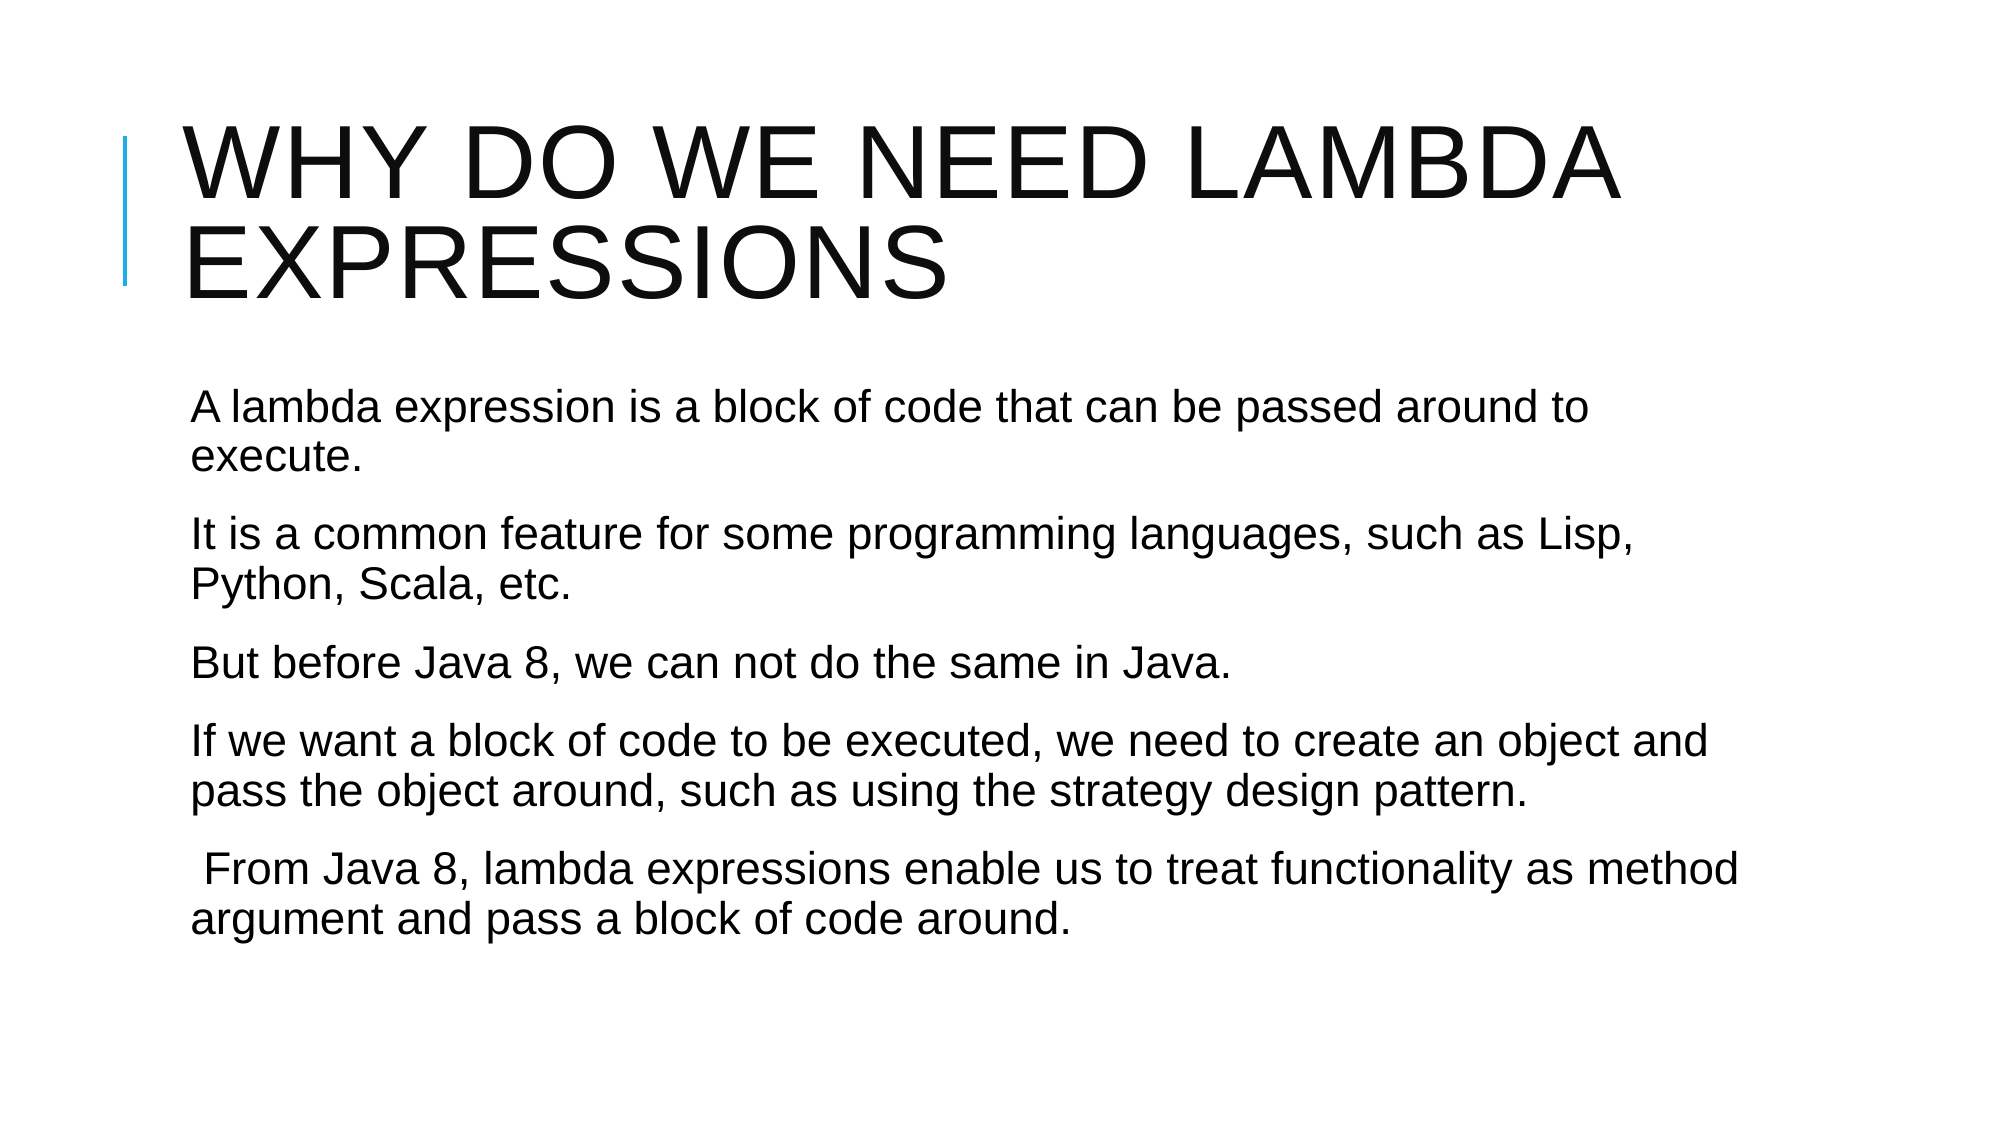

# Why Do We Need Lambda Expressions
A lambda expression is a block of code that can be passed around to execute.
It is a common feature for some programming languages, such as Lisp, Python, Scala, etc.
But before Java 8, we can not do the same in Java.
If we want a block of code to be executed, we need to create an object and pass the object around, such as using the strategy design pattern.
 From Java 8, lambda expressions enable us to treat functionality as method argument and pass a block of code around.